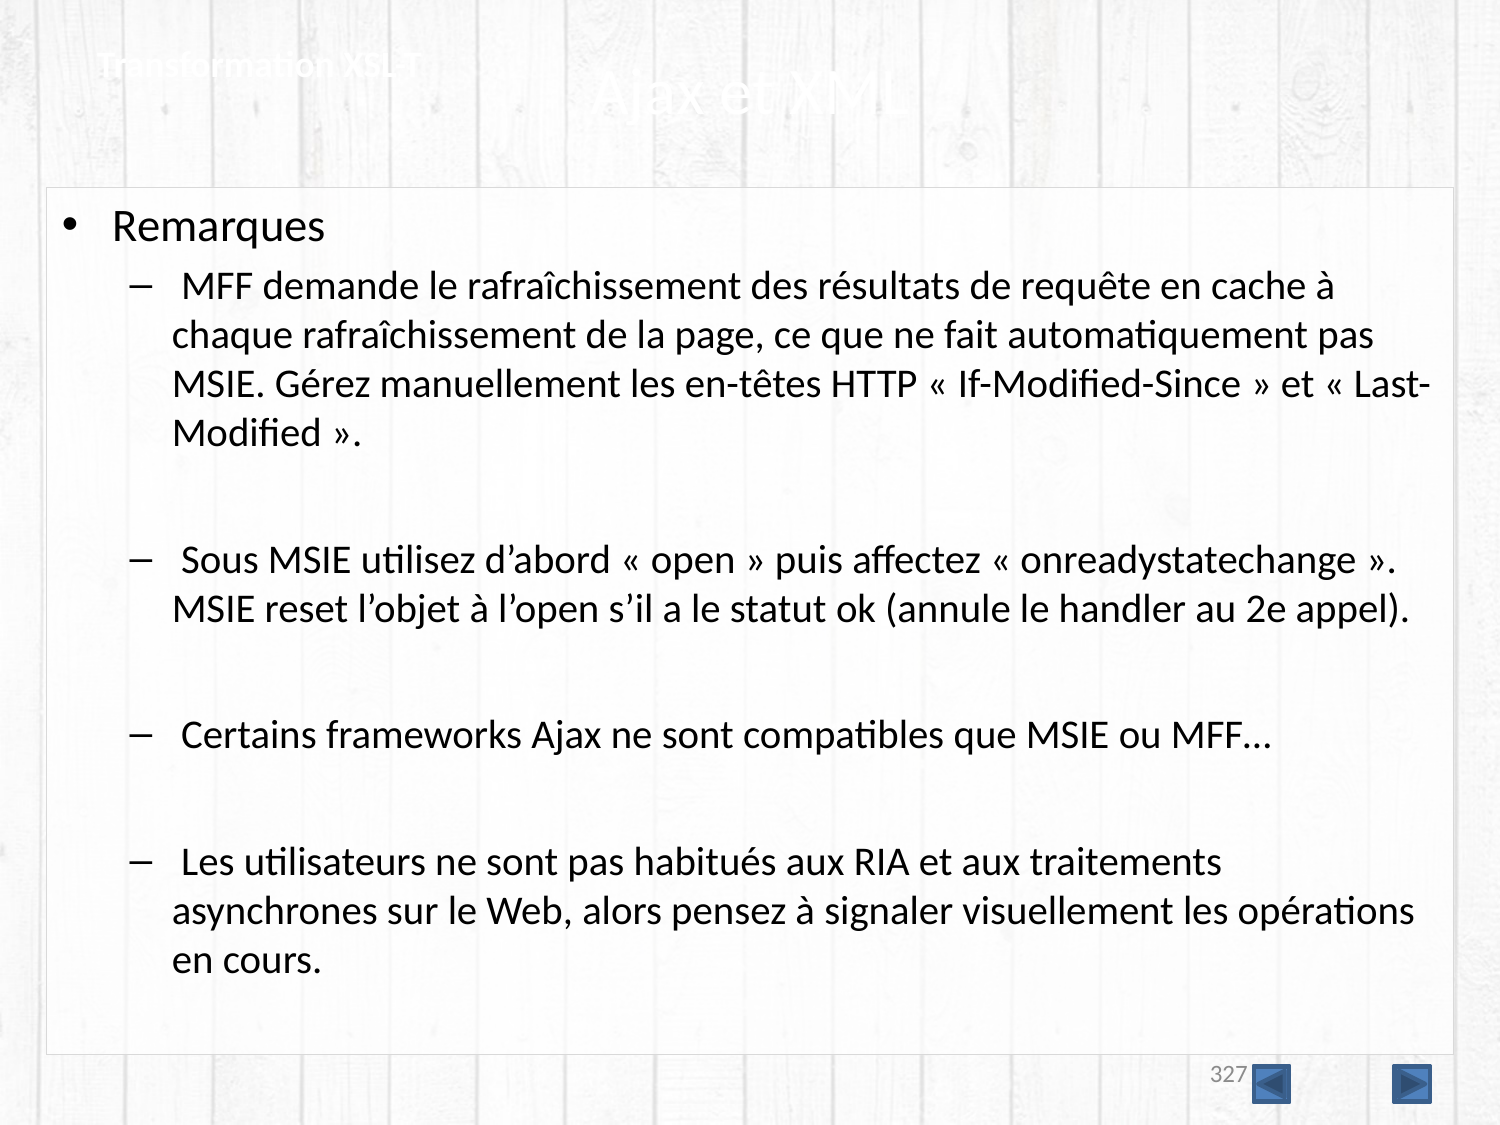

Transformation XSL-T
# Ajax et XML
Remarques
 MFF demande le rafraîchissement des résultats de requête en cache à chaque rafraîchissement de la page, ce que ne fait automatiquement pas MSIE. Gérez manuellement les en-têtes HTTP « If-Modified-Since » et « Last-Modified ».

 Sous MSIE utilisez d’abord « open » puis affectez « onreadystatechange ».
MSIE reset l’objet à l’open s’il a le statut ok (annule le handler au 2e appel).

 Certains frameworks Ajax ne sont compatibles que MSIE ou MFF…

 Les utilisateurs ne sont pas habitués aux RIA et aux traitements asynchrones sur le Web, alors pensez à signaler visuellement les opérations en cours.
327